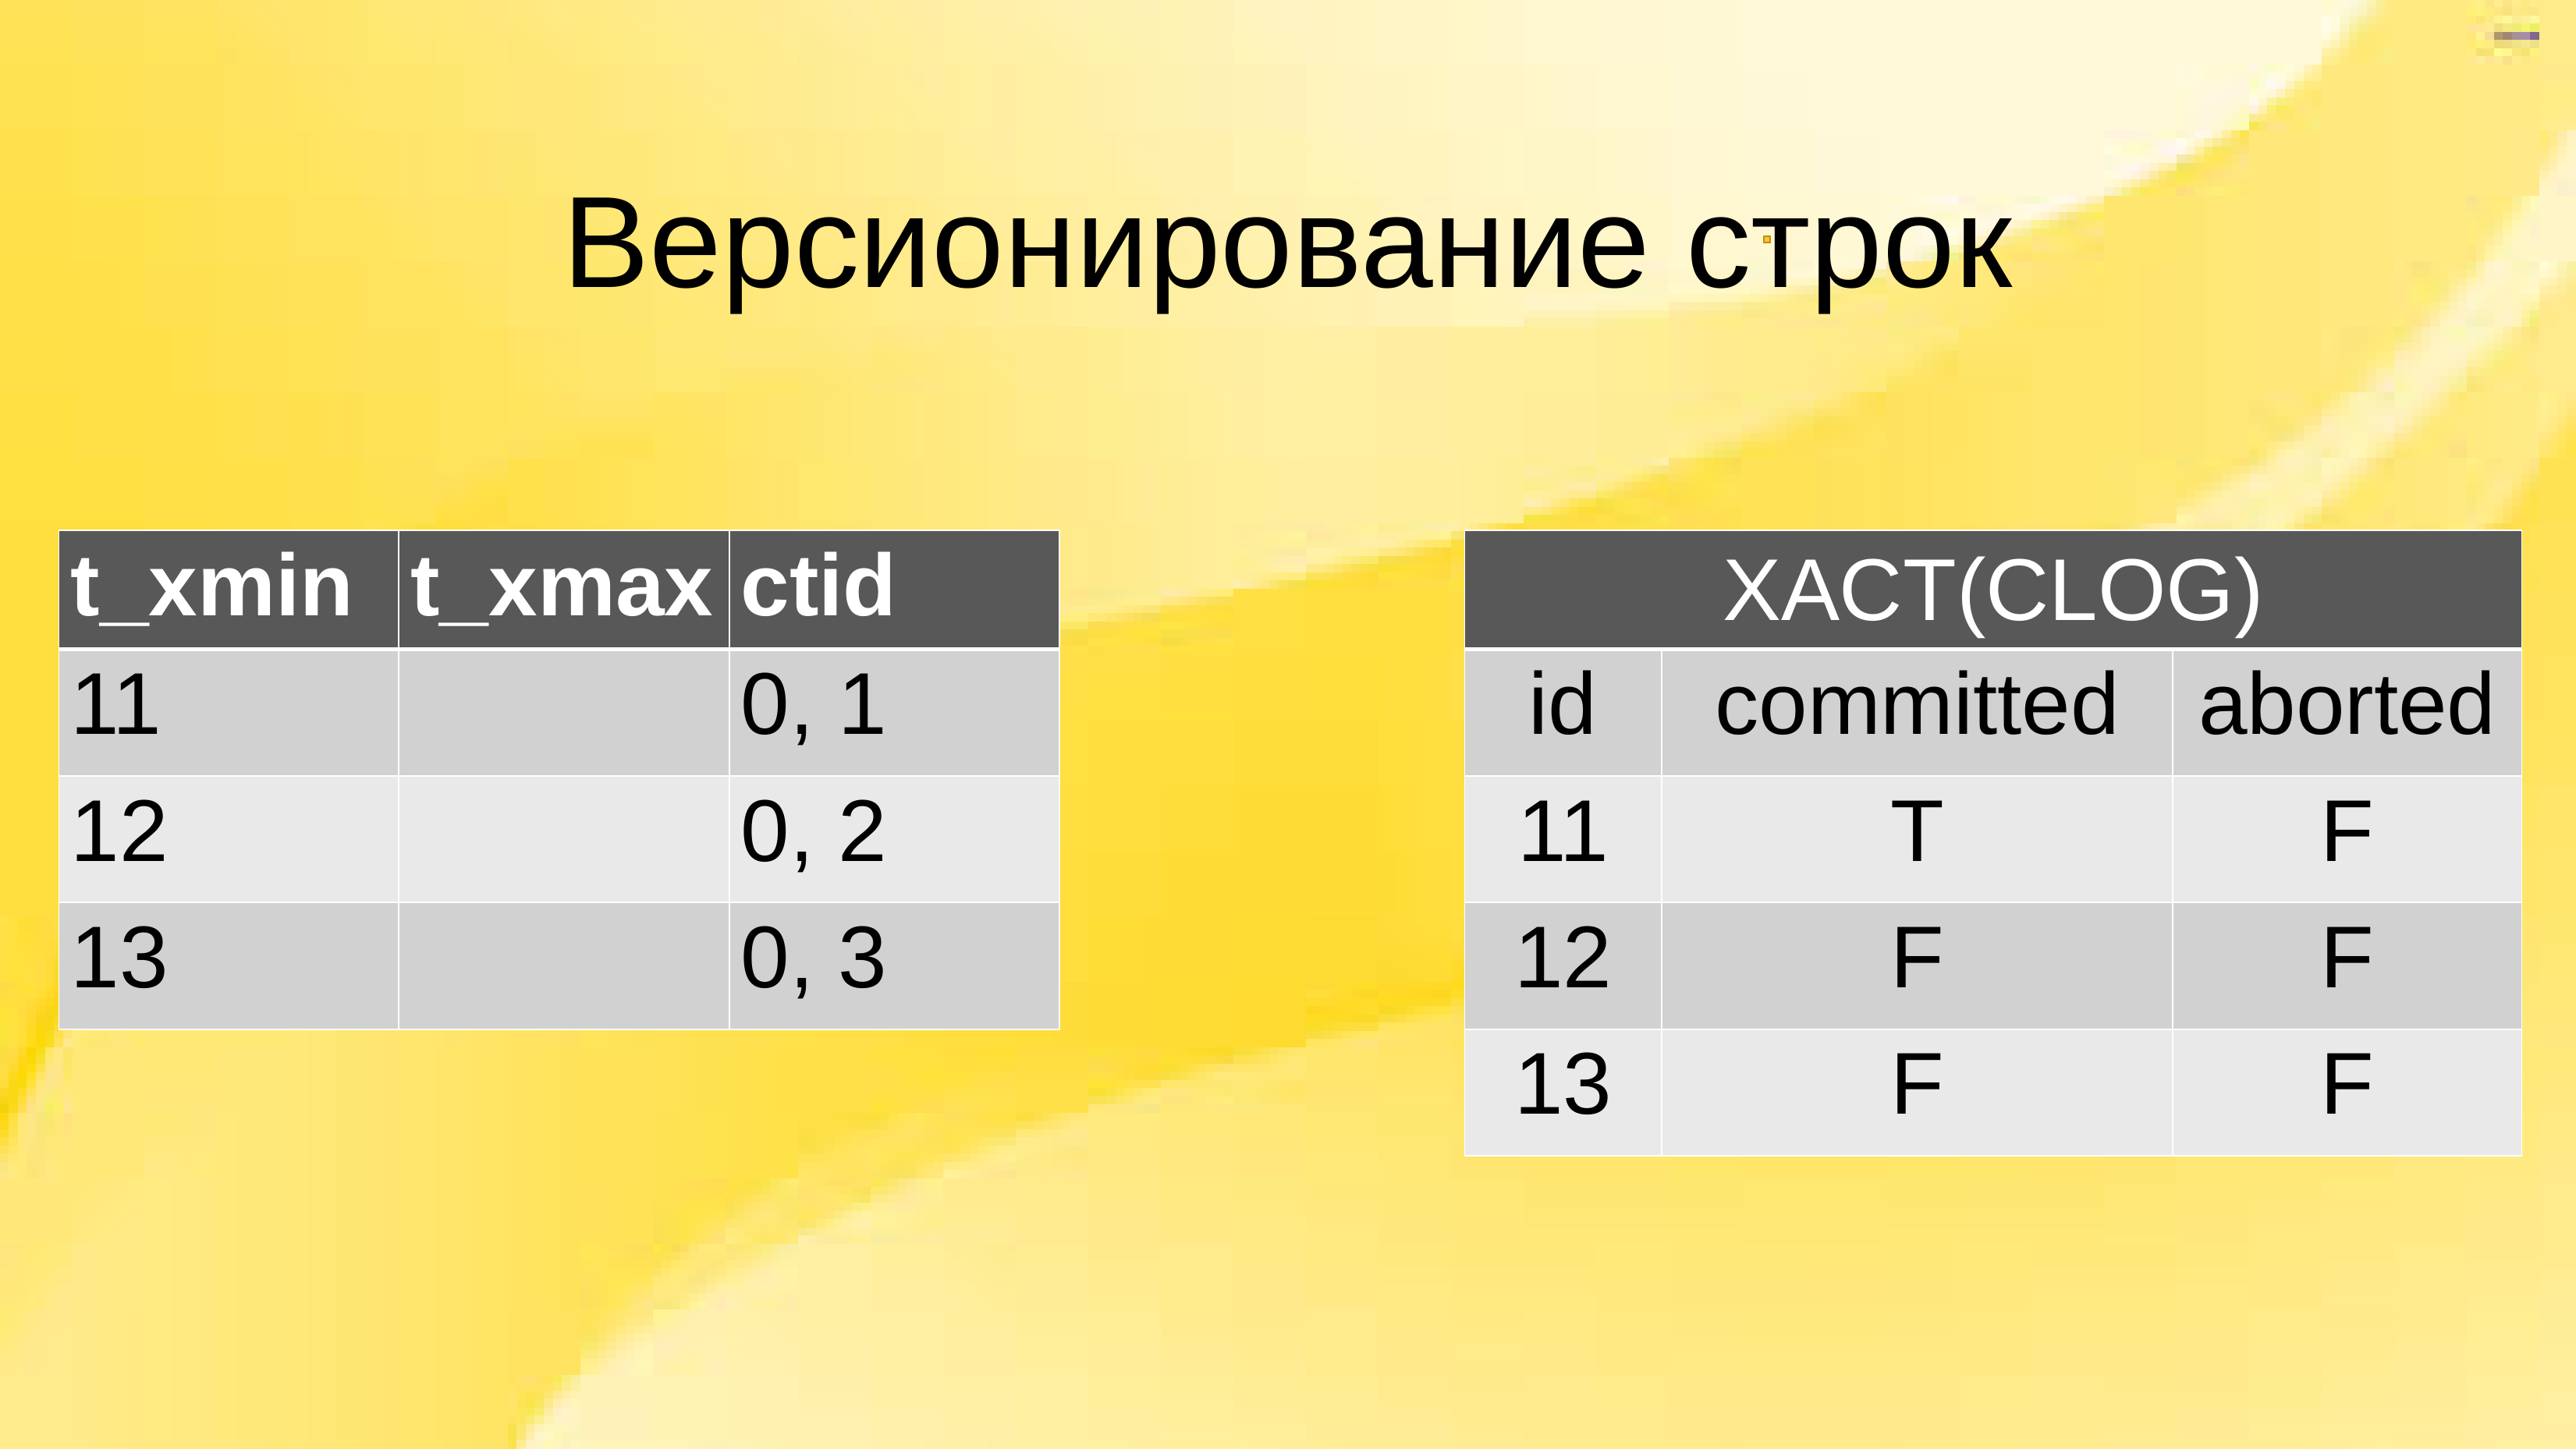

Версионирование строк

| t\_xmin | t\_xmax | ctid |
| --- | --- | --- |
| 11 |  | 0, 1 |
| 12 |  | 0, 2 |
| 13 |  | 0, 3 |
| XACT(CLOG) |  |  |
| --- | --- | --- |
| id | committed | aborted |
| 11 | T | F |
| 12 | F | F |
| 13 | F | F |